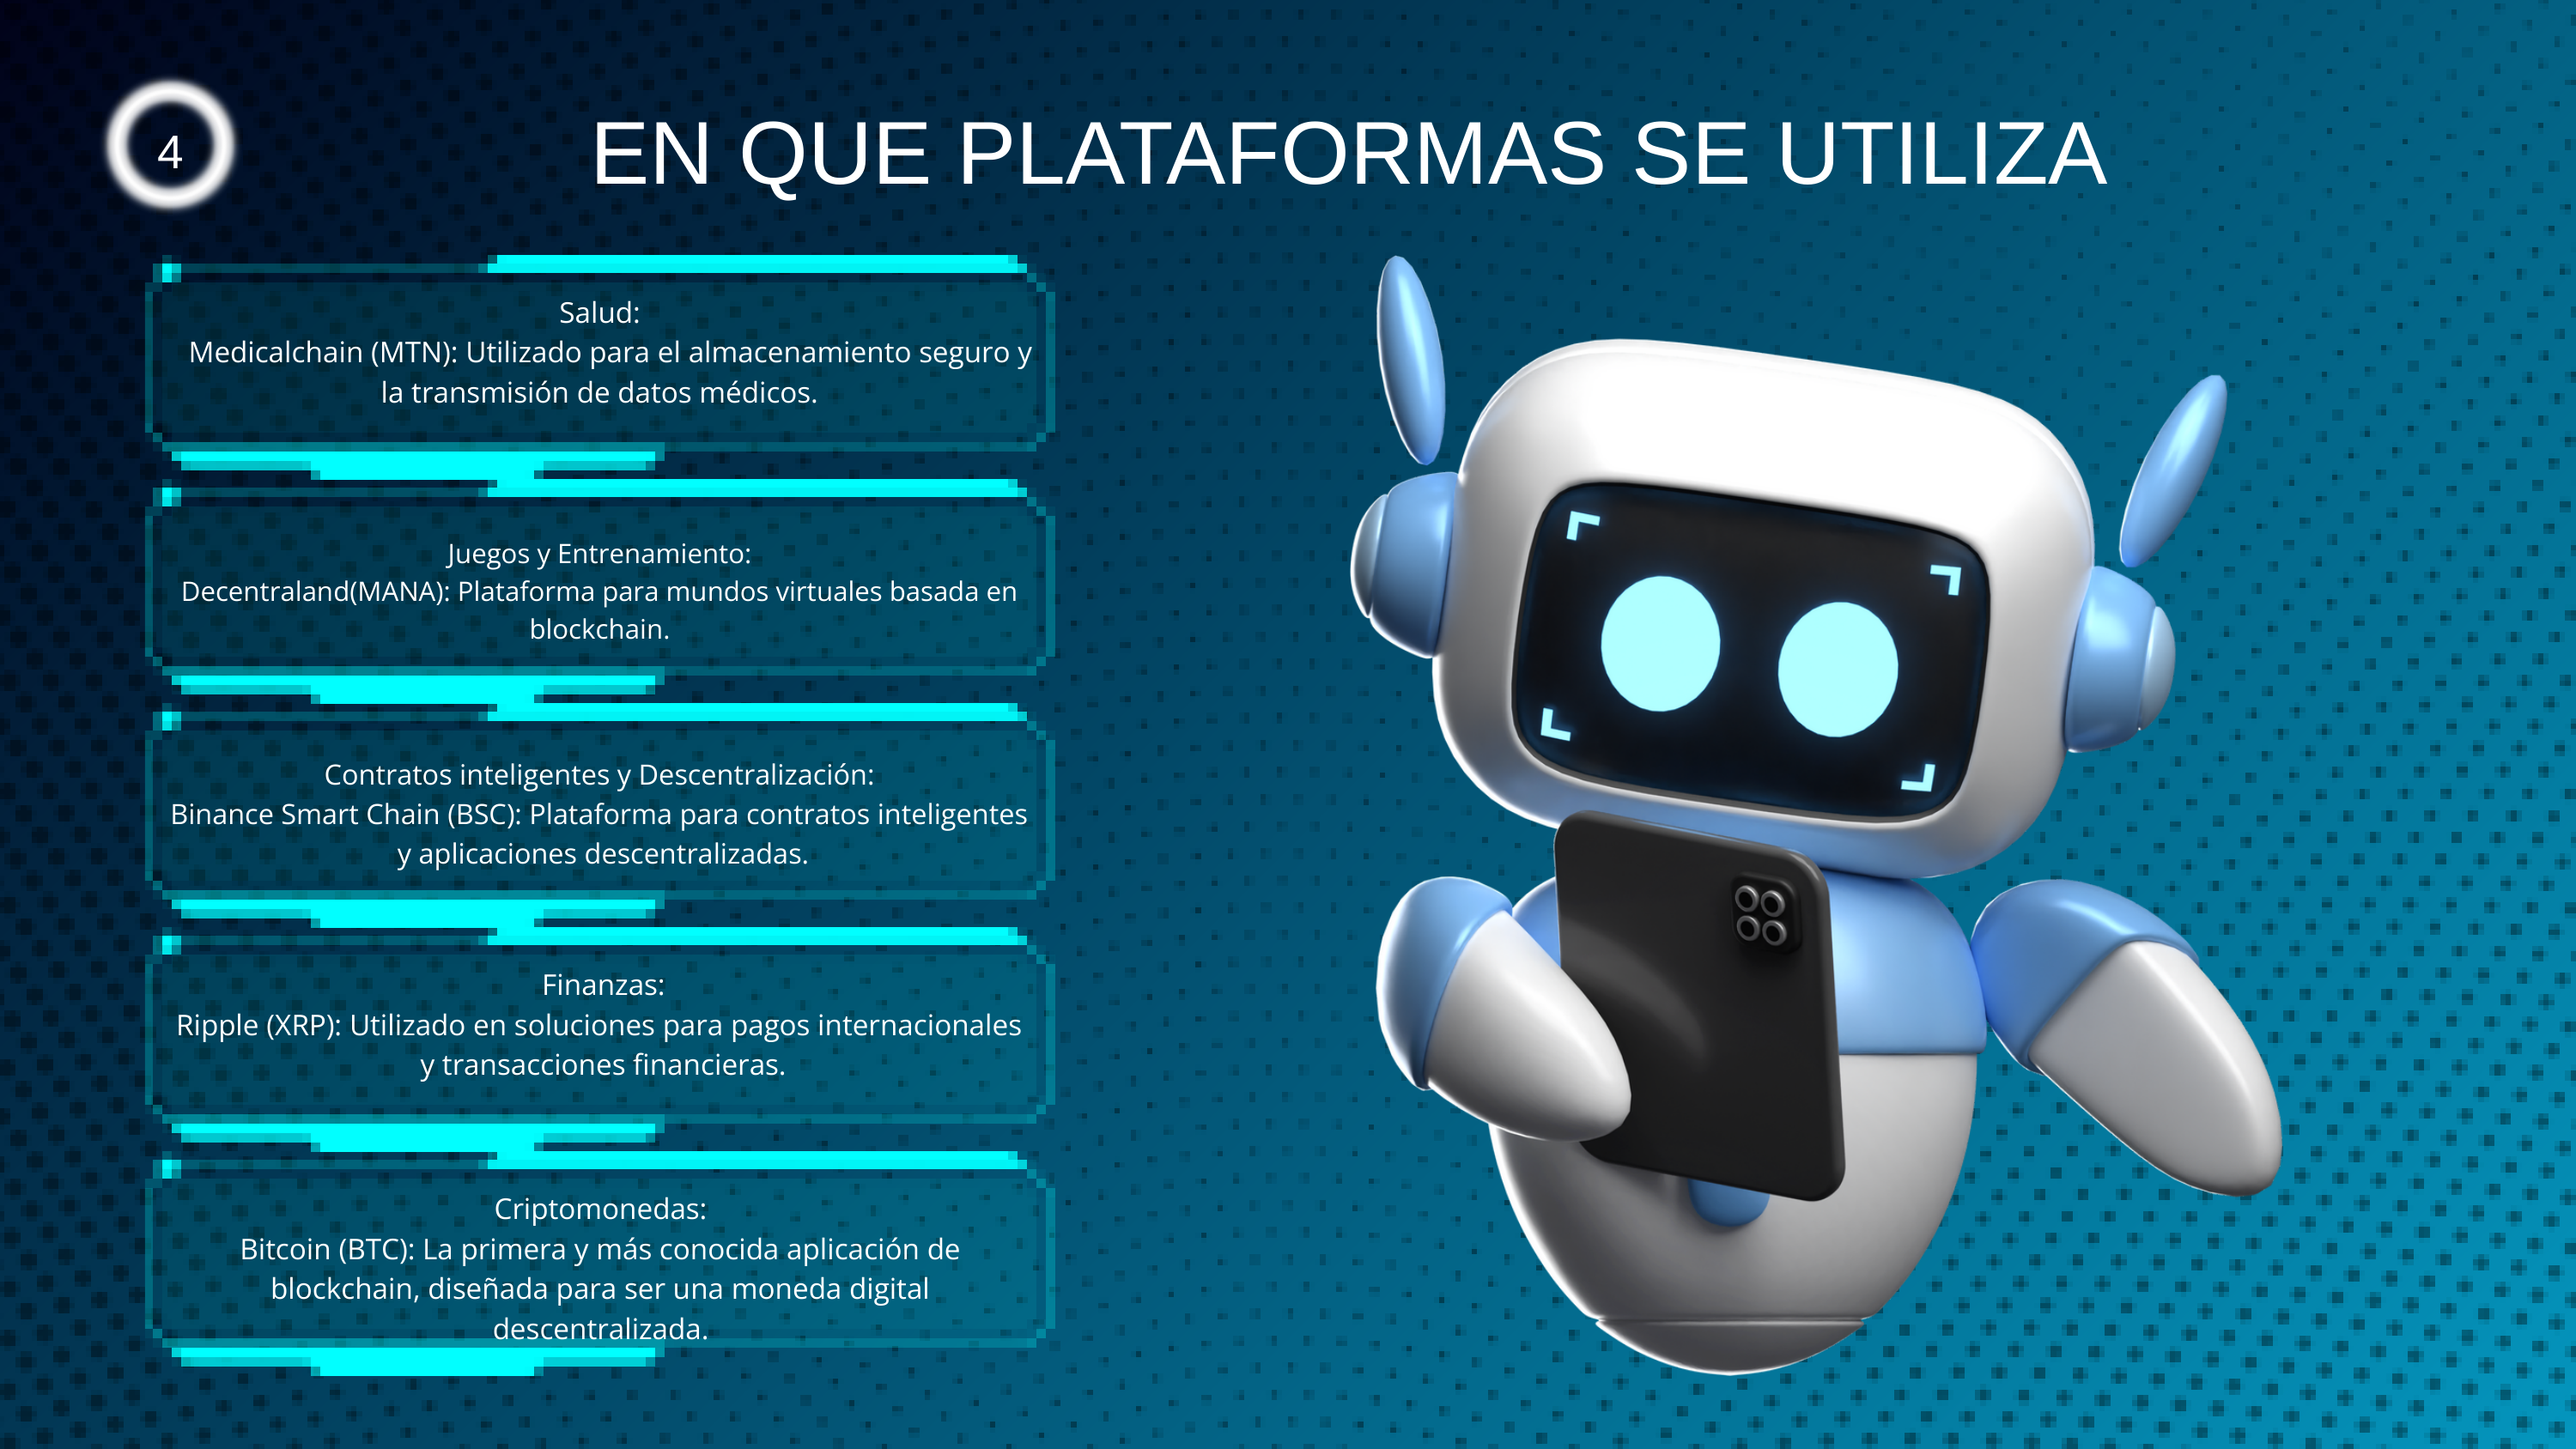

4
EN QUE PLATAFORMAS SE UTILIZA

Salud:
   Medicalchain (MTN): Utilizado para el almacenamiento seguro y
la transmisión de datos médicos.

Juegos y Entrenamiento:
Decentraland(MANA): Plataforma para mundos virtuales basada en blockchain.

Contratos inteligentes y Descentralización:
Binance Smart Chain (BSC): Plataforma para contratos inteligentes
 y aplicaciones descentralizadas.

Finanzas:
Ripple (XRP): Utilizado en soluciones para pagos internacionales
y transacciones financieras.

Criptomonedas:
Bitcoin (BTC): La primera y más conocida aplicación de blockchain, diseñada para ser una moneda digital descentralizada.